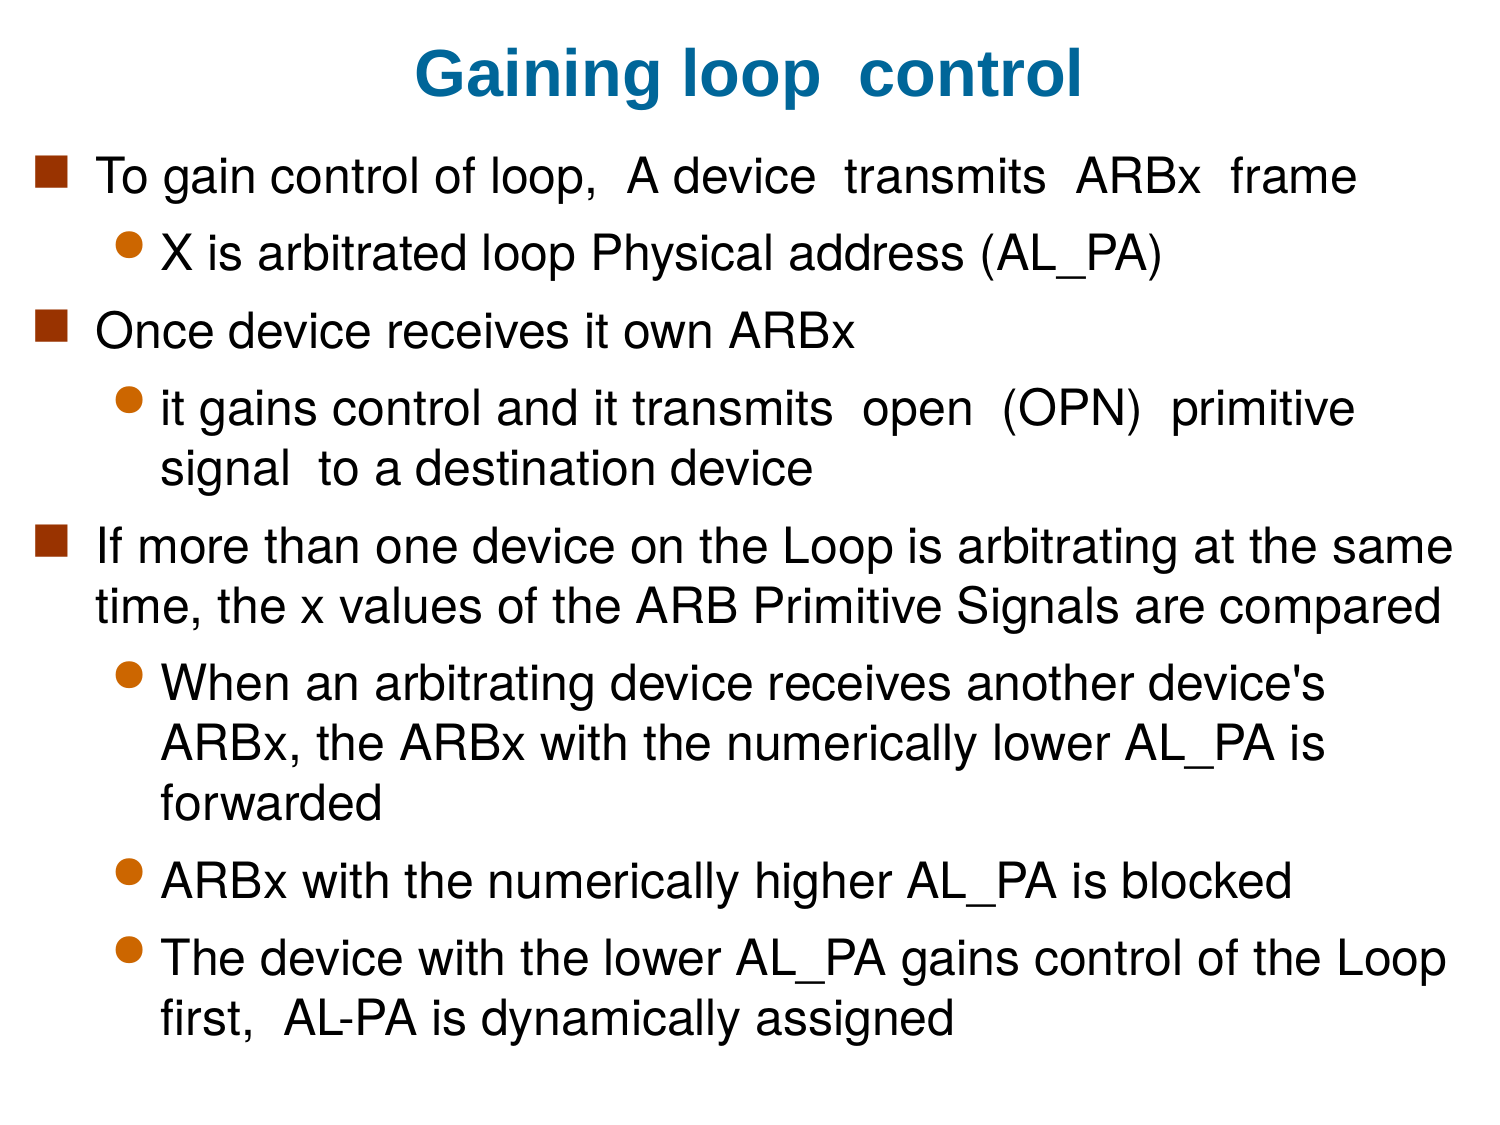

# Gaining loop  control
To gain control of loop,  A device  transmits  ARBx  frame
X is arbitrated loop Physical address (AL_PA)
Once device receives it own ARBx
it gains control and it transmits  open  (OPN)  primitive signal  to a destination device
If more than one device on the Loop is arbitrating at the same time, the x values of the ARB Primitive Signals are compared
When an arbitrating device receives another device's ARBx, the ARBx with the numerically lower AL_PA is forwarded
ARBx with the numerically higher AL_PA is blocked
The device with the lower AL_PA gains control of the Loop first,  AL-PA is dynamically assigned